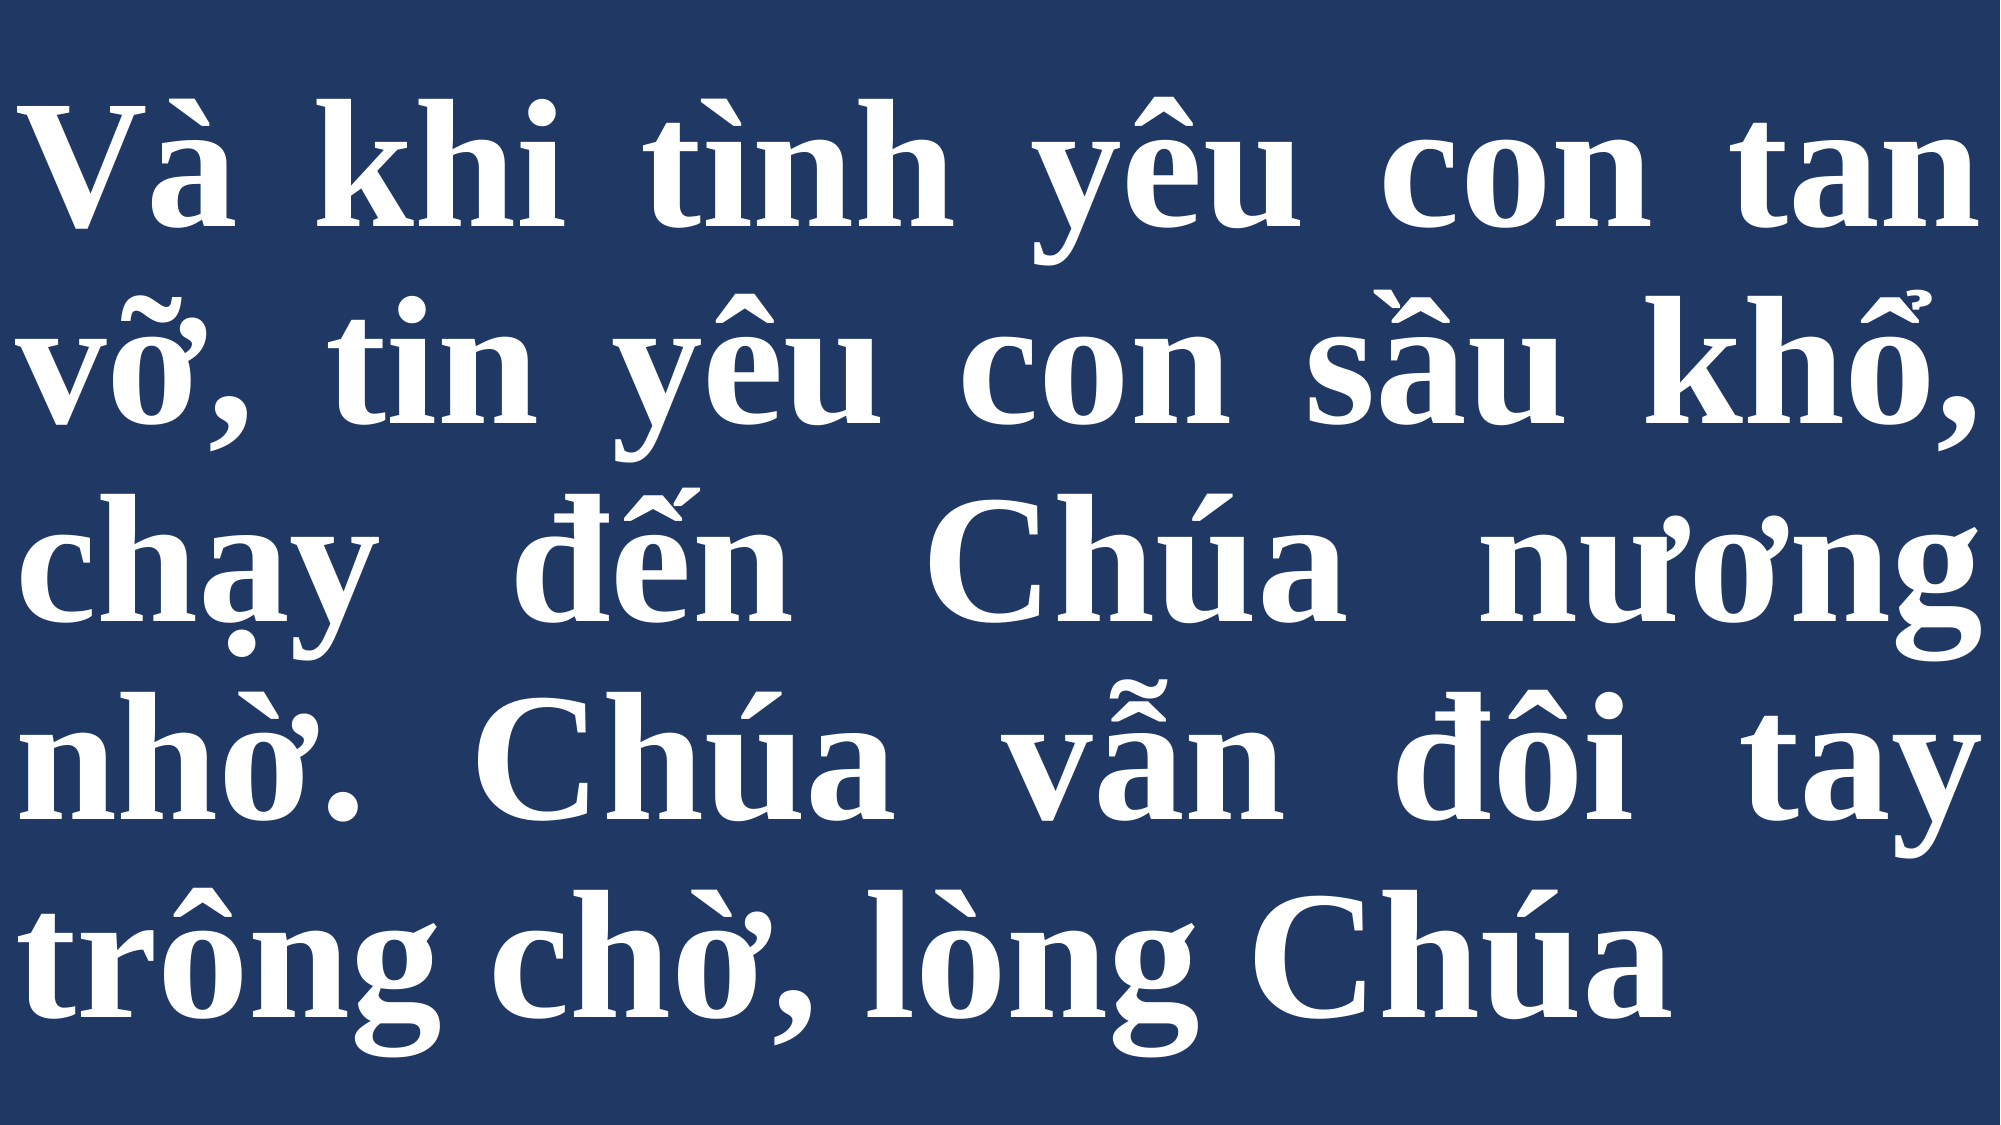

# Và khi tình yêu con tan vỡ, tin yêu con sầu khổ, chạy đến Chúa nương nhờ. Chúa vẫn đôi tay trông chờ, lòng Chúa